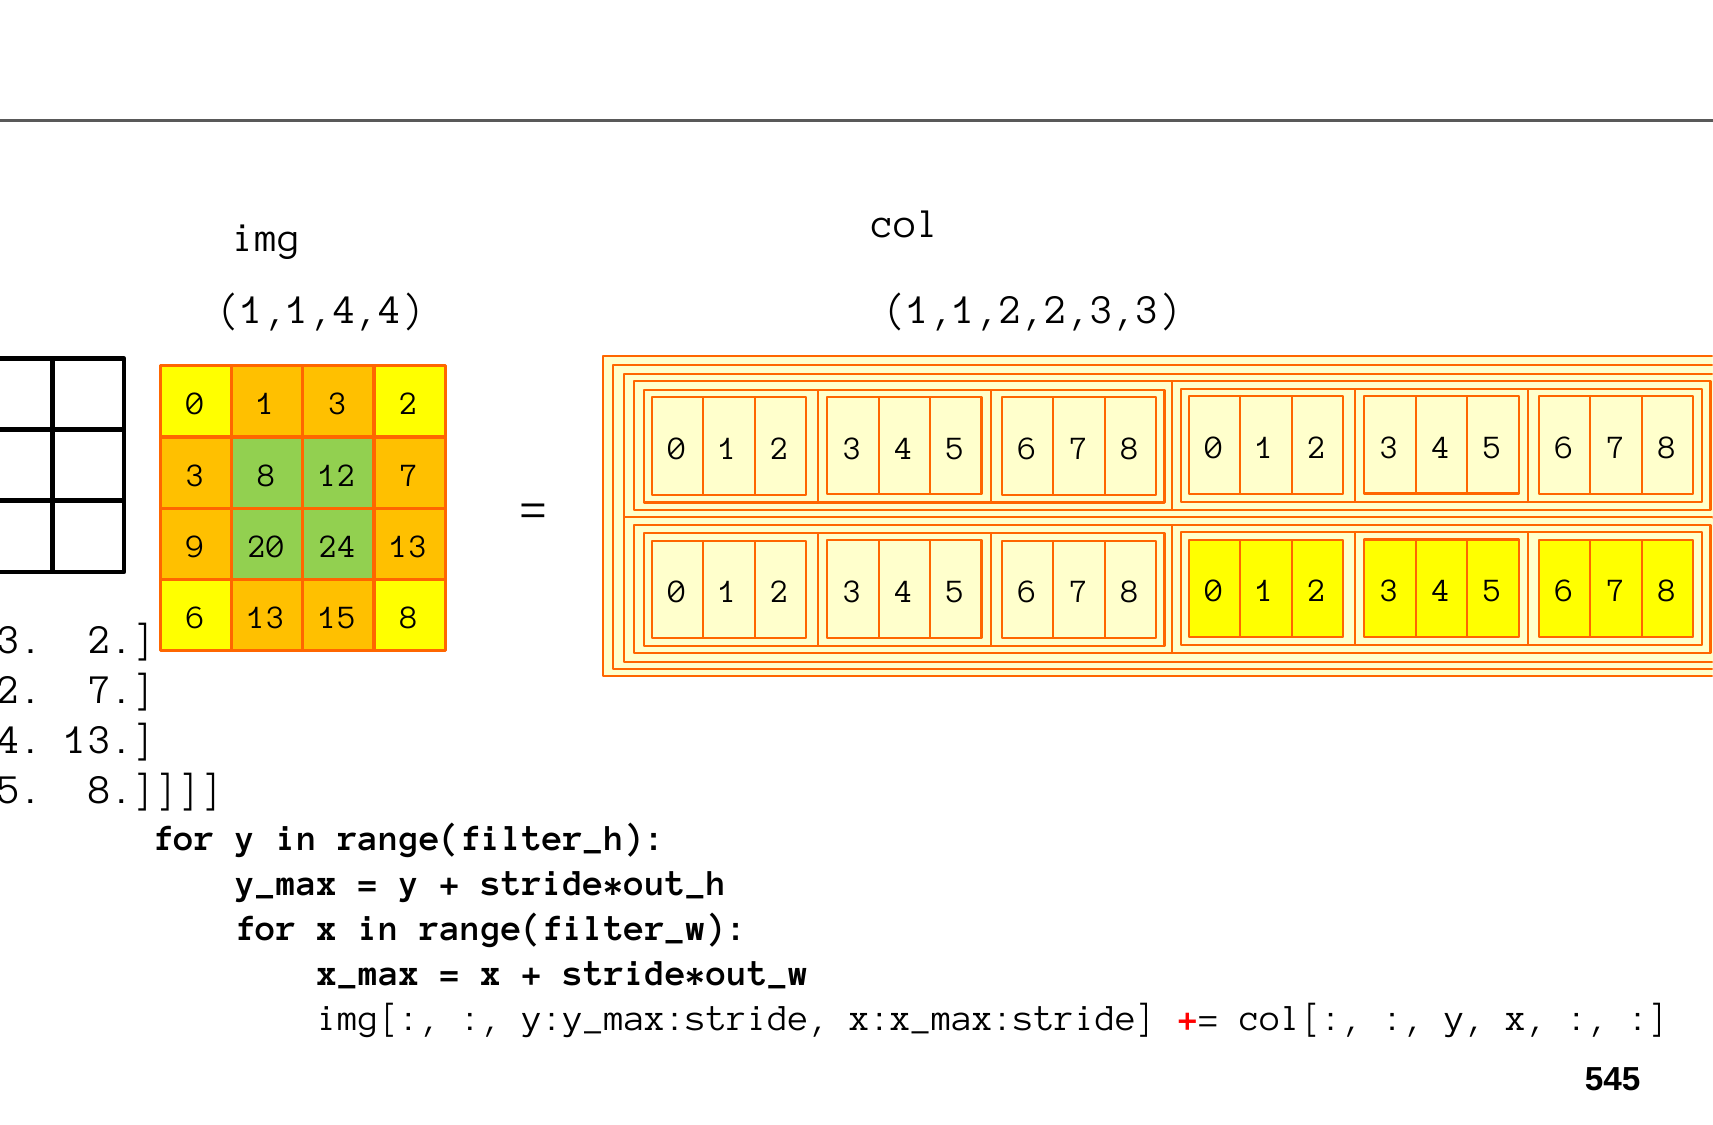

col
img
(1,1,4,4)
(1,1,2,2,3,3)

0
1
3
2

3
4
5
0
1
2
6
7
8
3
4
5
0
1
2
6
7
8
3
8
12
7
=
9
20
24
13

3
4
5
0
1
2
6
7
8
3
4
5
0
1
2
6
7
8
6
13
15
8
[[[[ 0.  1.  3.  2.]
   [ 3.  8. 12.  7.]
   [ 9. 20. 24. 13.]
   [ 6. 13. 15.  8.]]]]
    for y in range(filter_h):
        y_max = y + stride*out_h
        for x in range(filter_w):
            x_max = x + stride*out_w
            img[:, :, y:y_max:stride, x:x_max:stride] += col[:, :, y, x, :, :]